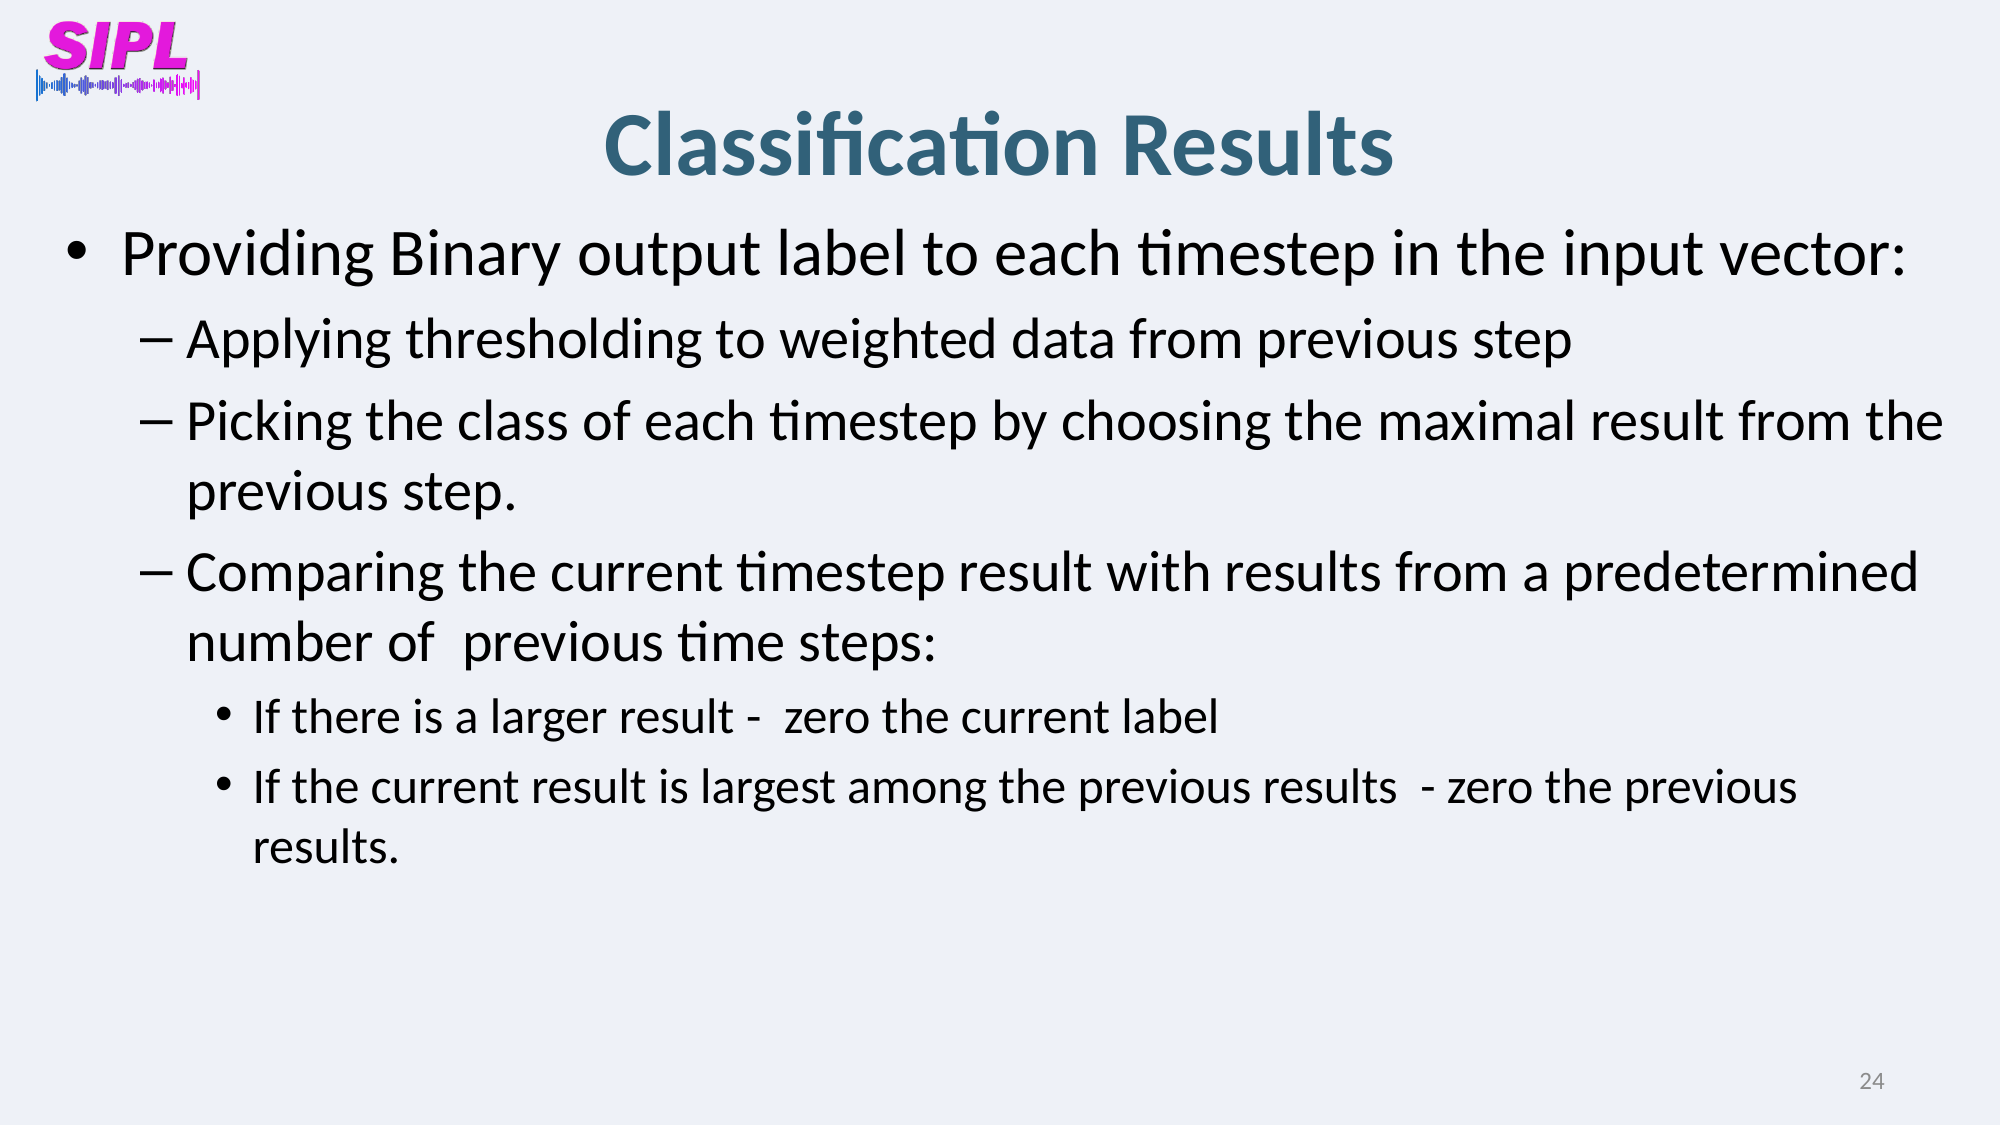

# Classification Results
Providing Binary output label to each timestep in the input vector:
Applying thresholding to weighted data from previous step
Picking the class of each timestep by choosing the maximal result from the previous step.
Comparing the current timestep result with results from a predetermined number of  previous time steps:
If there is a larger result -  zero the current label
If the current result is largest among the previous results  - zero the previous results.
24